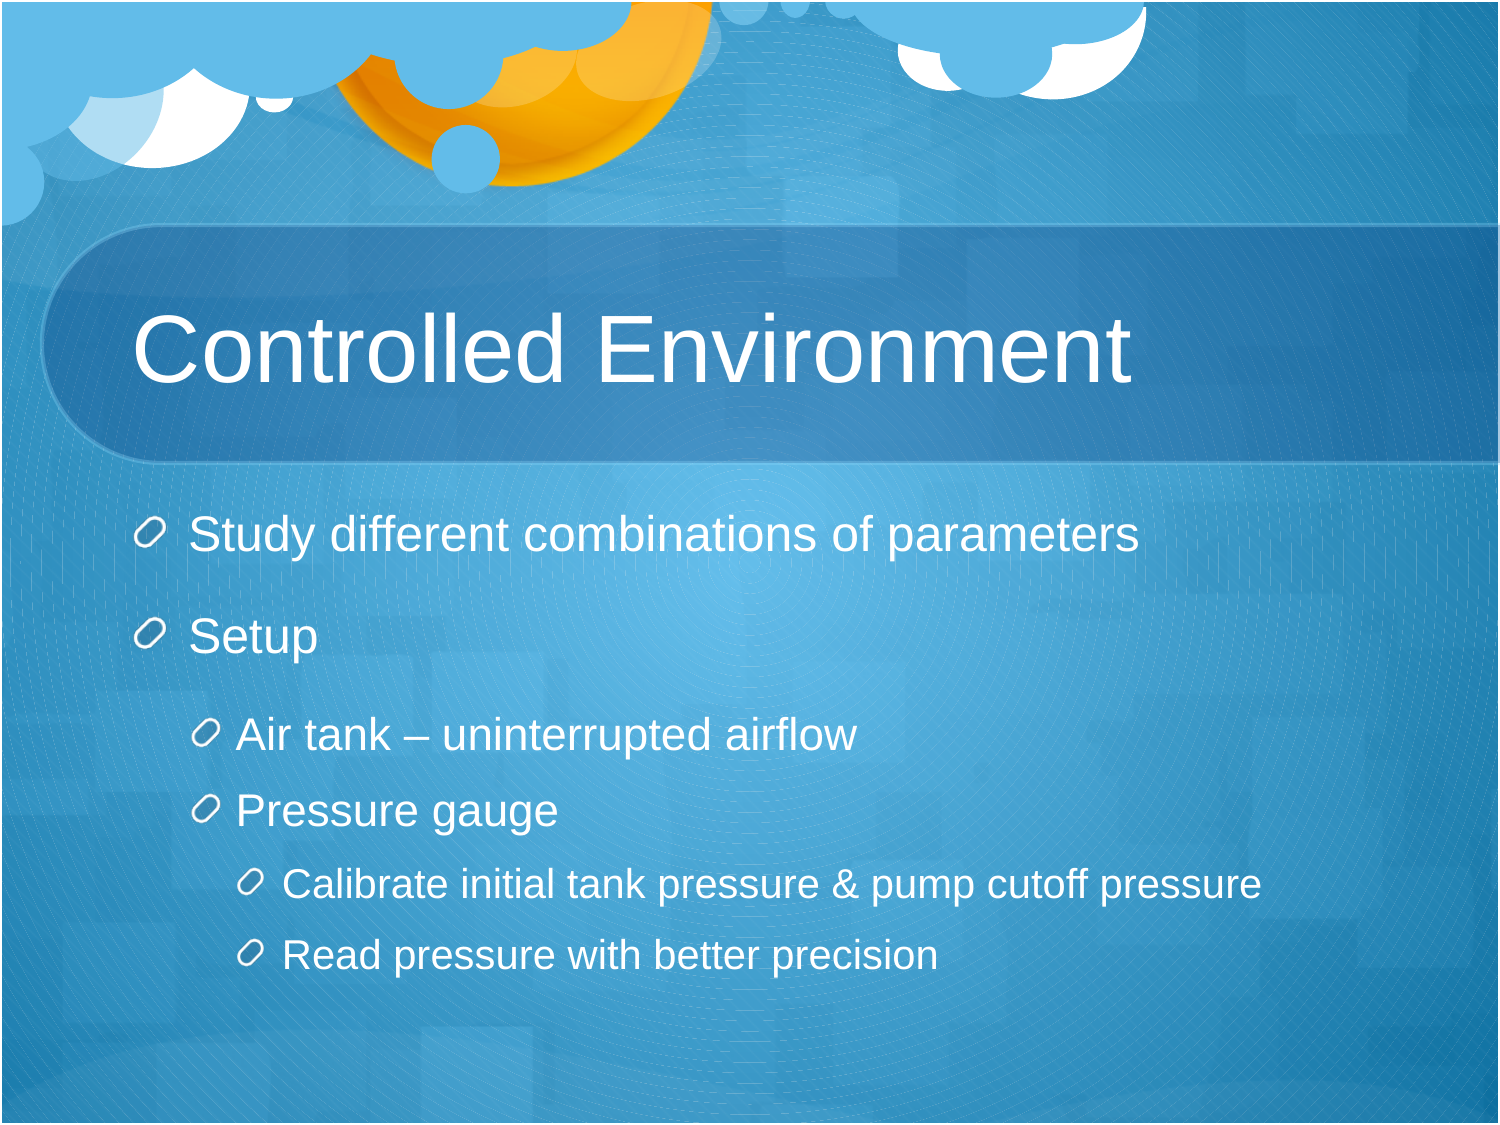

# Controlled Environment
Study different combinations of parameters
Setup
Air tank – uninterrupted airflow
Pressure gauge
Calibrate initial tank pressure & pump cutoff pressure
Read pressure with better precision